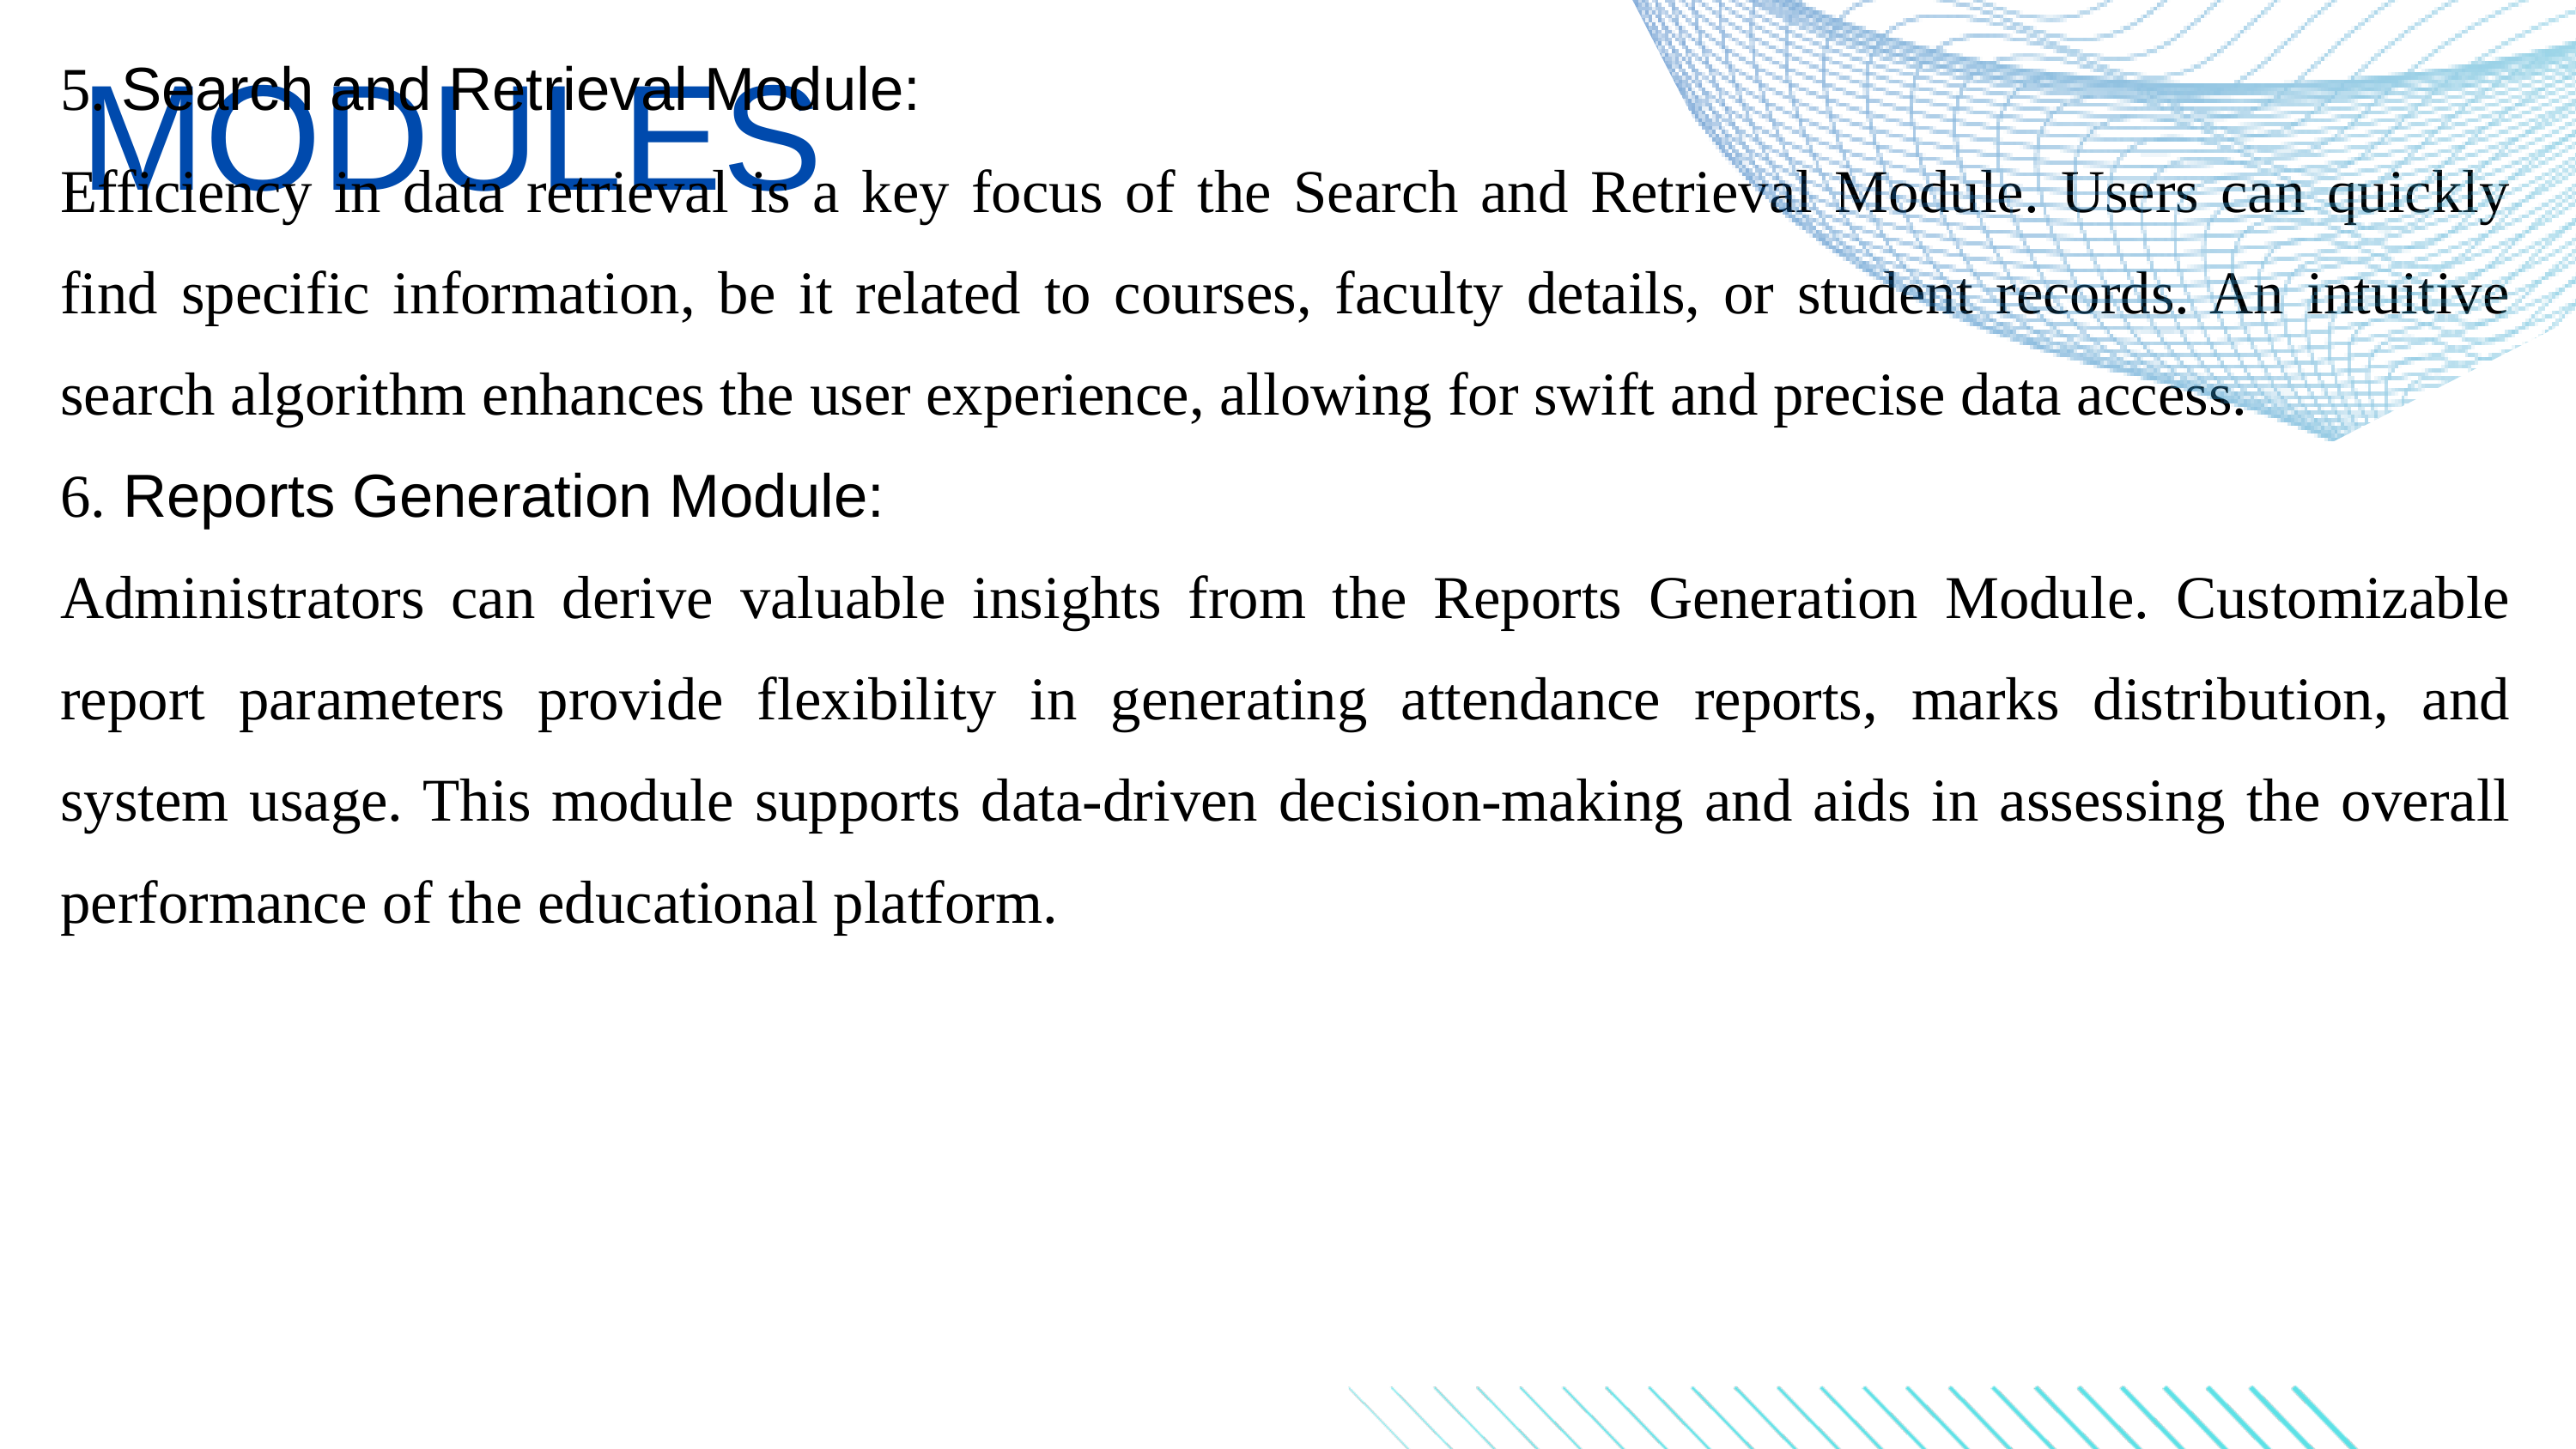

MODULES

5. Search and Retrieval Module:
Efficiency in data retrieval is a key focus of the Search and Retrieval Module. Users can quickly find specific information, be it related to courses, faculty details, or student records. An intuitive search algorithm enhances the user experience, allowing for swift and precise data access.
6. Reports Generation Module:
Administrators can derive valuable insights from the Reports Generation Module. Customizable report parameters provide flexibility in generating attendance reports, marks distribution, and system usage. This module supports data-driven decision-making and aids in assessing the overall performance of the educational platform.